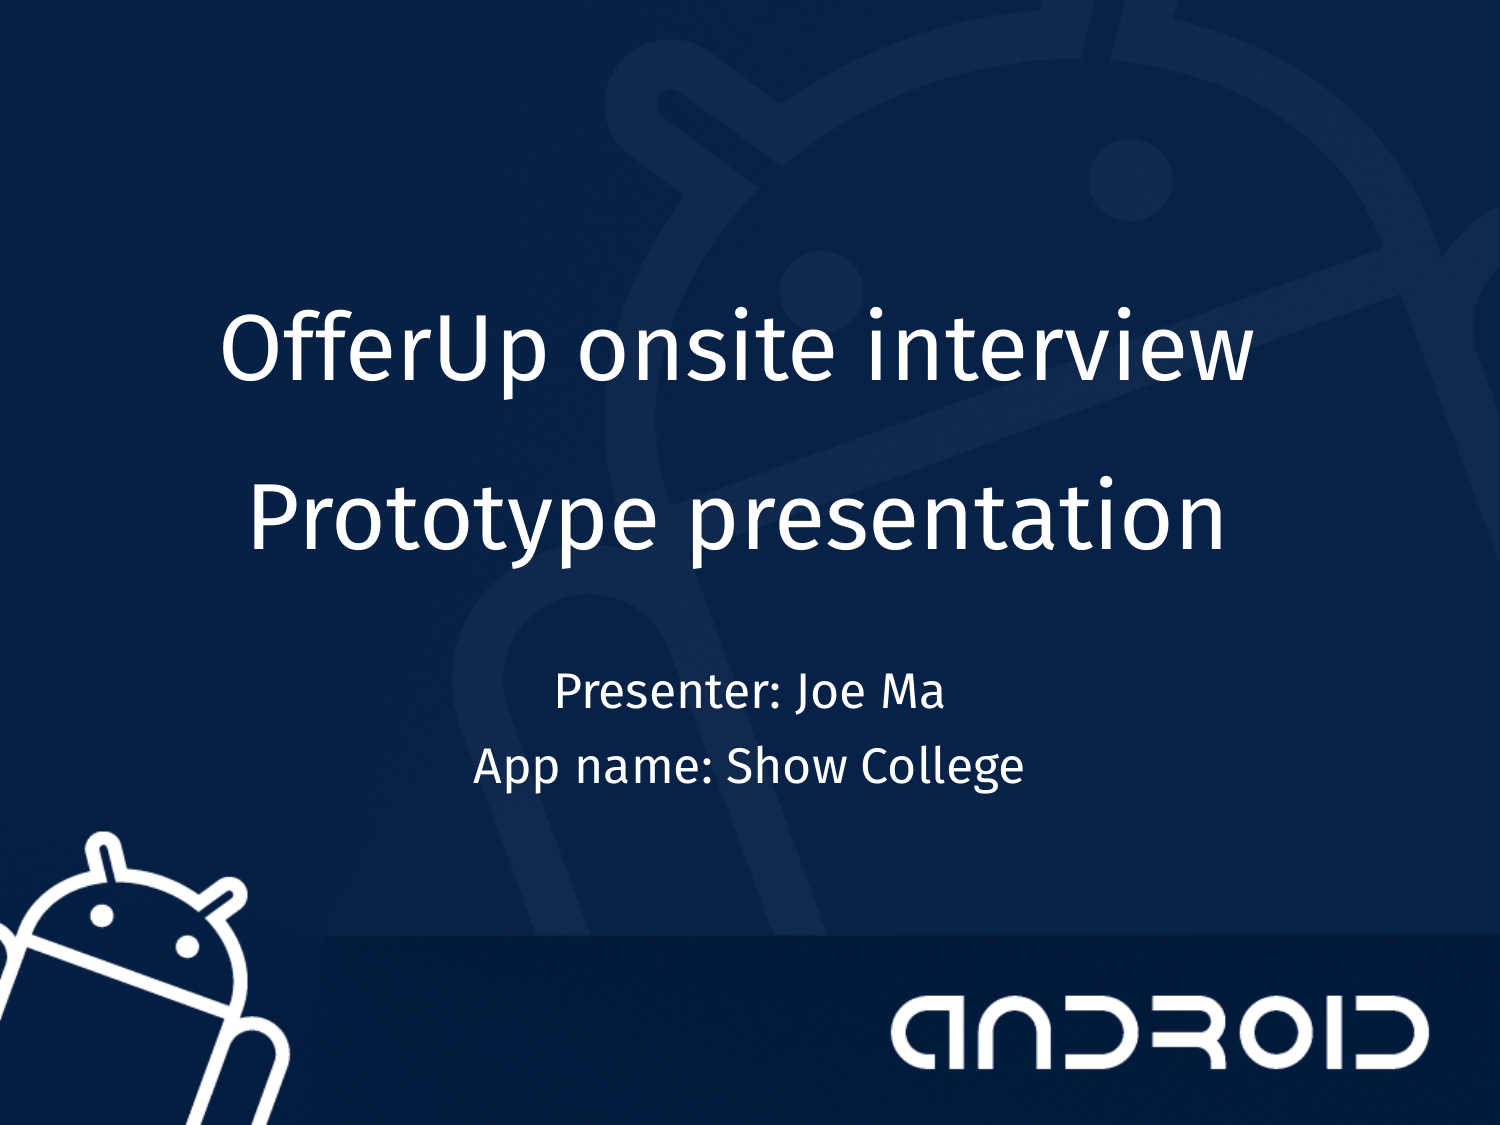

# OfferUp onsite interview Prototype presentation
Presenter: Joe Ma
App name: Show College